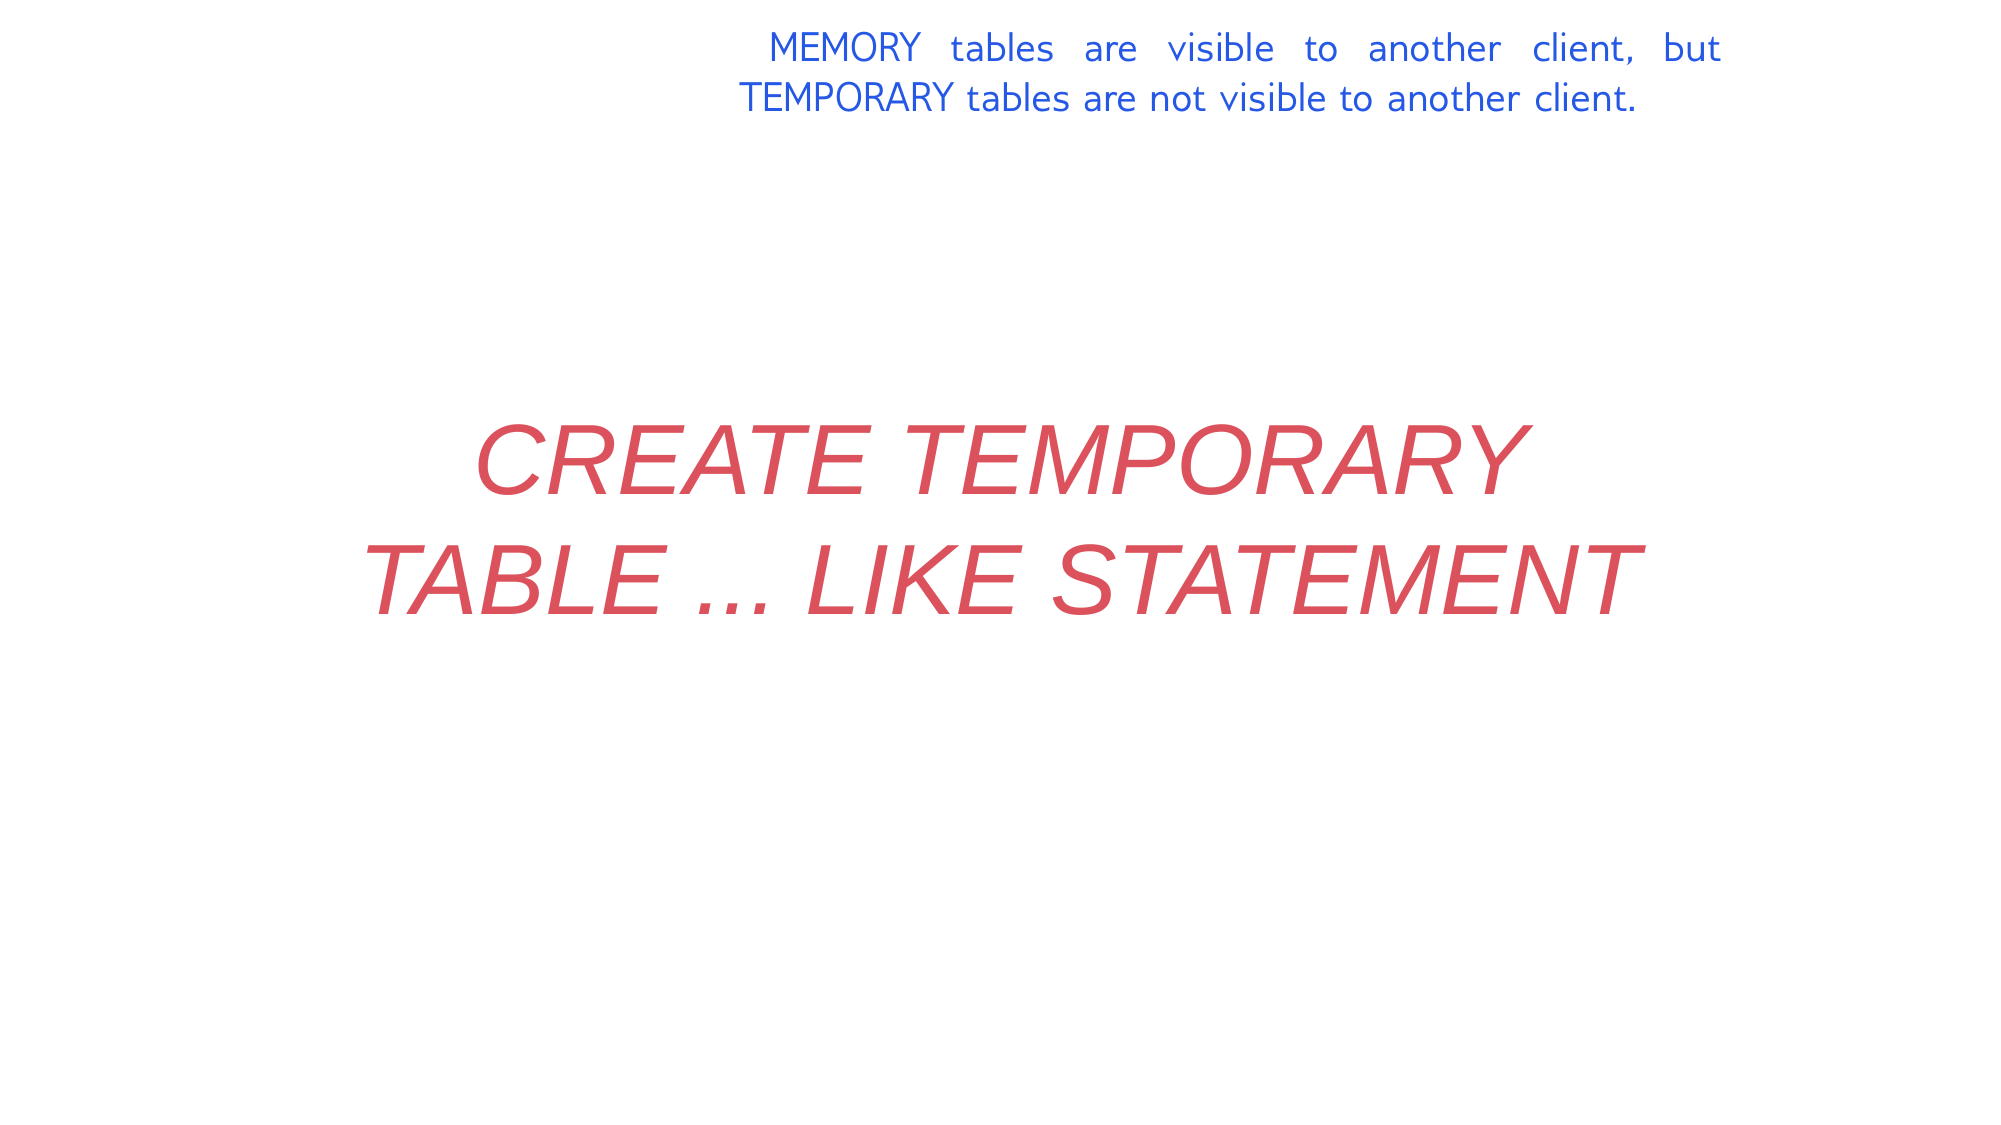

MEMORY tables are visible to another client, but TEMPORARY tables are not visible to another client.
CREATE TEMPORARY TABLE ... LIKE STATEMENT